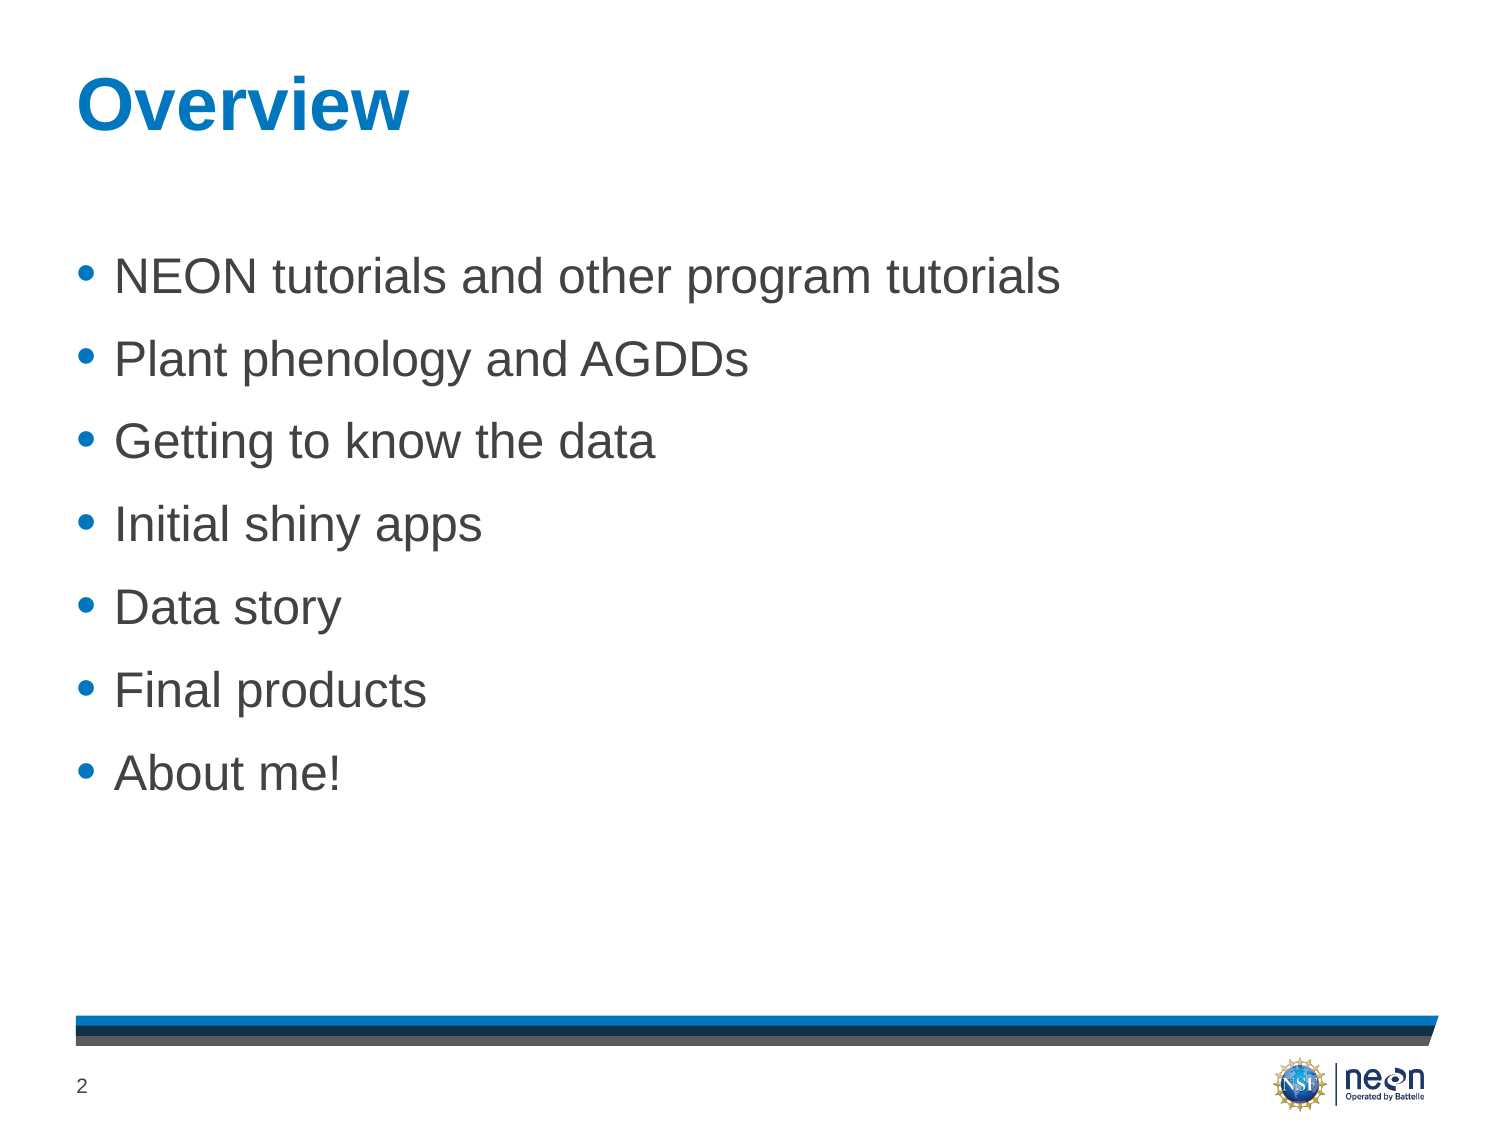

# Overview
NEON tutorials and other program tutorials
Plant phenology and AGDDs
Getting to know the data
Initial shiny apps
Data story
Final products
About me!

2